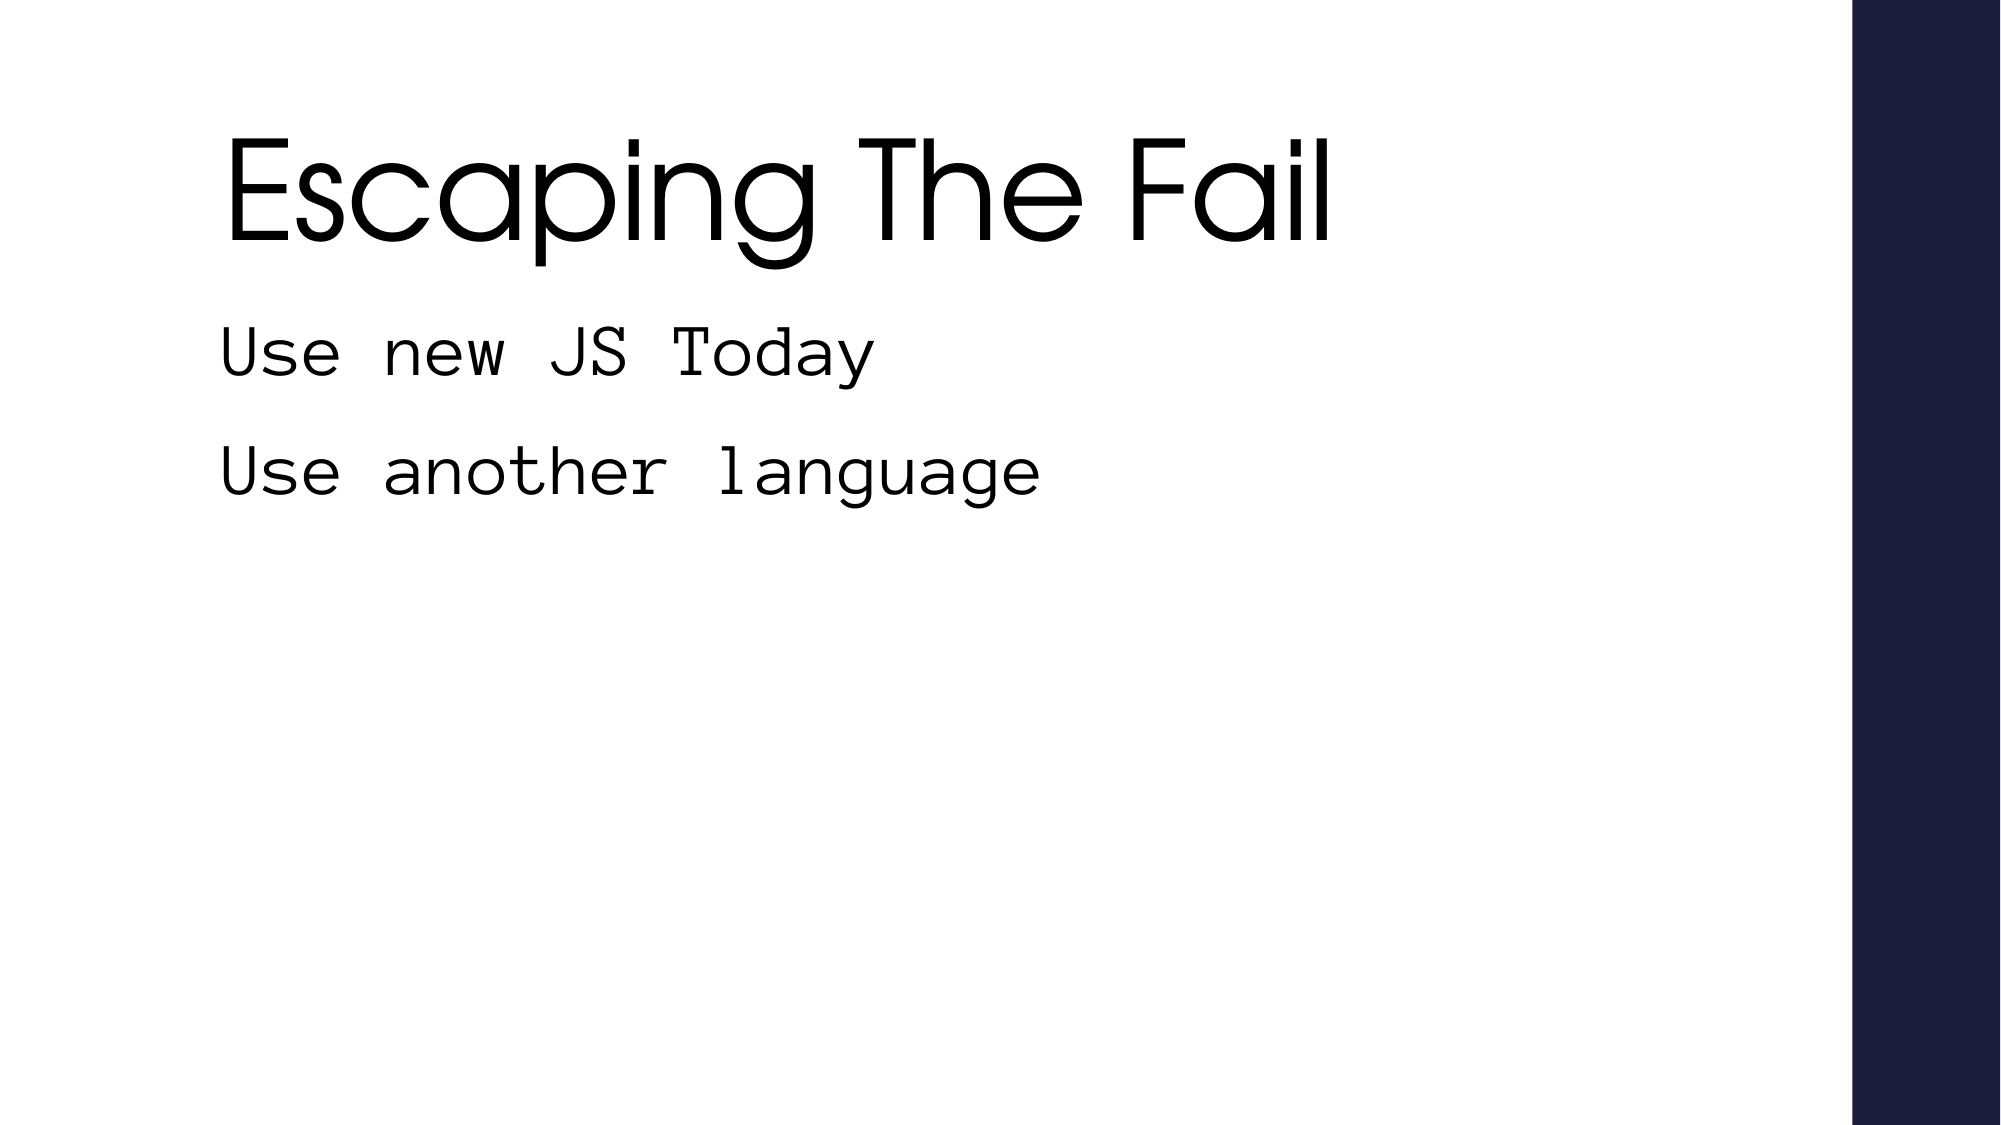

# Escaping The Fail
Use new JS Today
Use another language